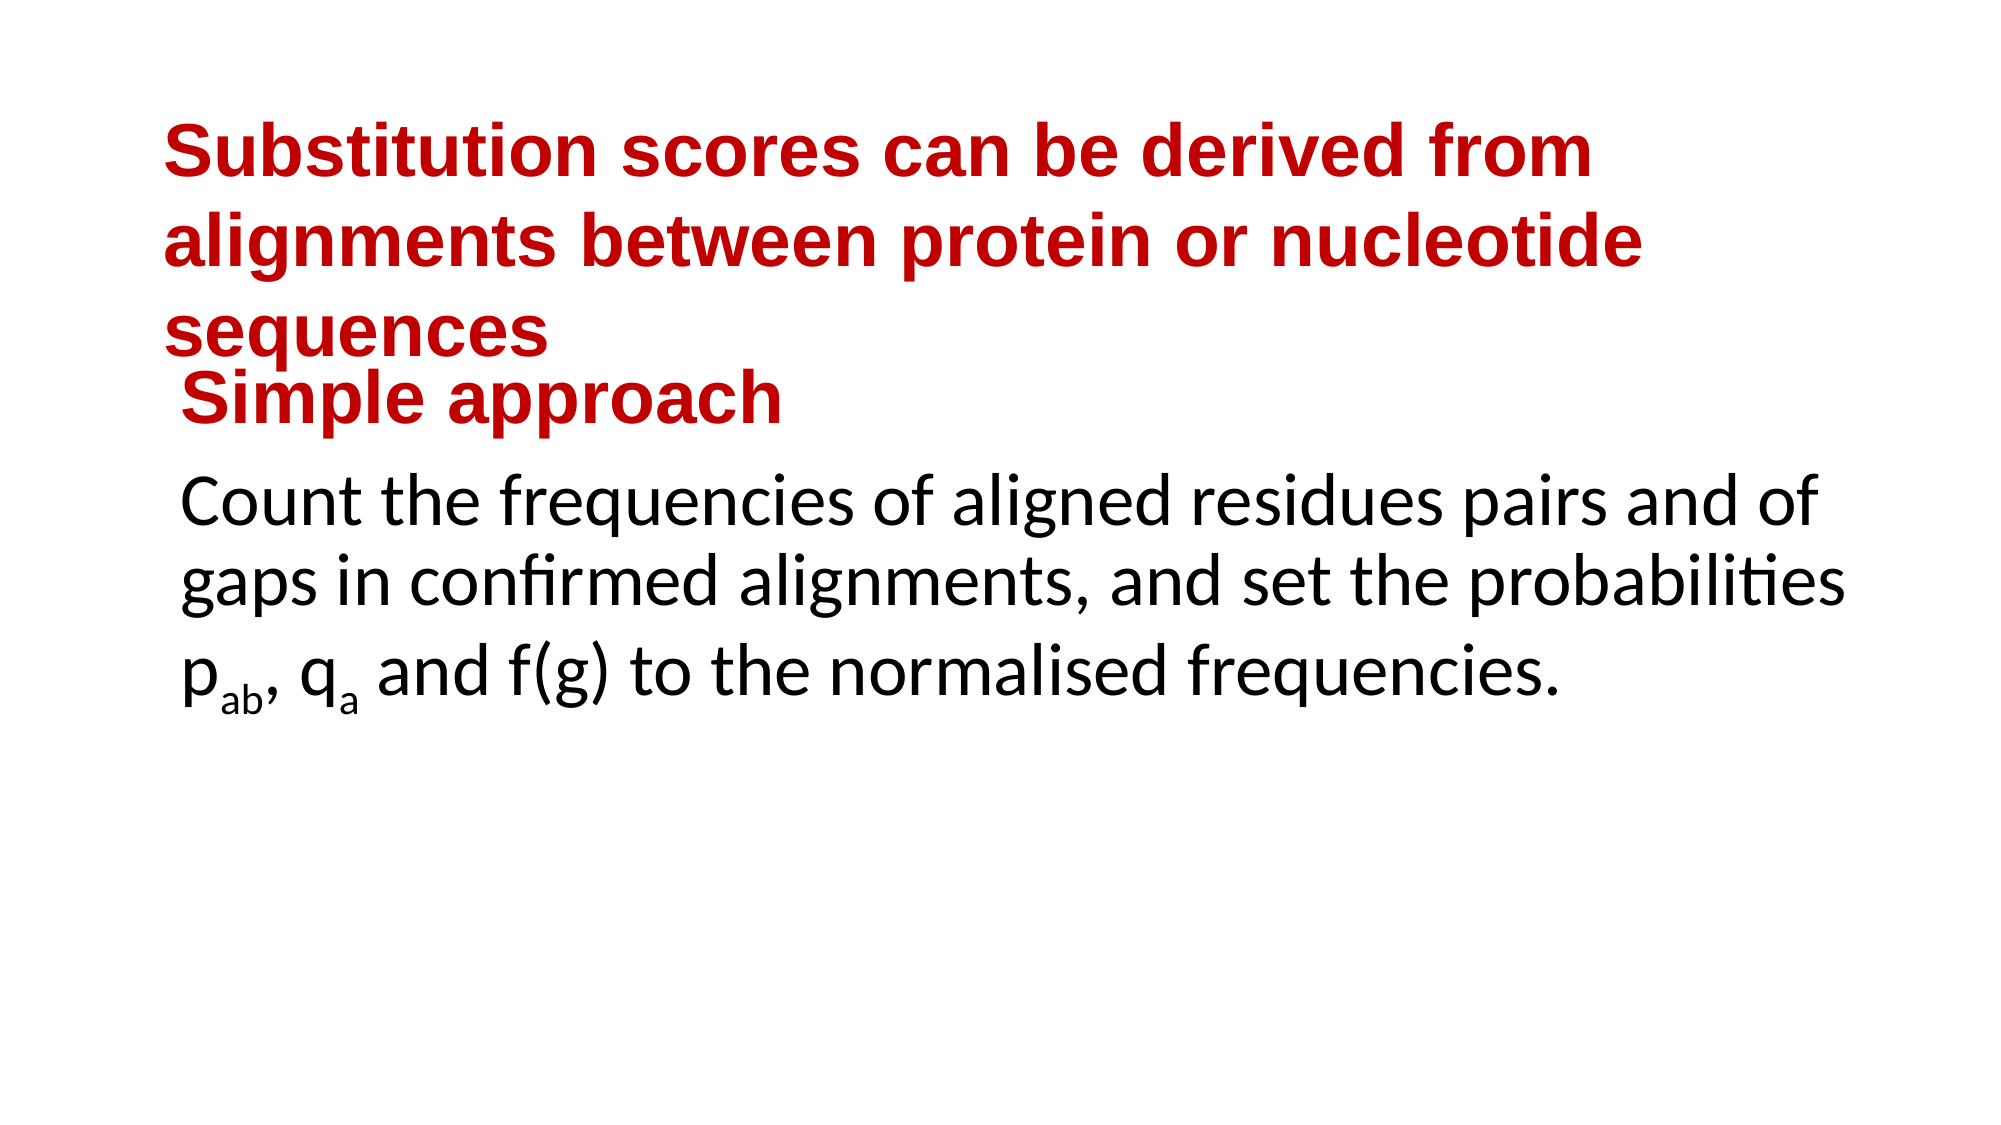

Substitution scores can be derived from alignments between protein or nucleotide sequences
# Simple approach
Count the frequencies of aligned residues pairs and of gaps in confirmed alignments, and set the probabilities pab, qa and f(g) to the normalised frequencies.